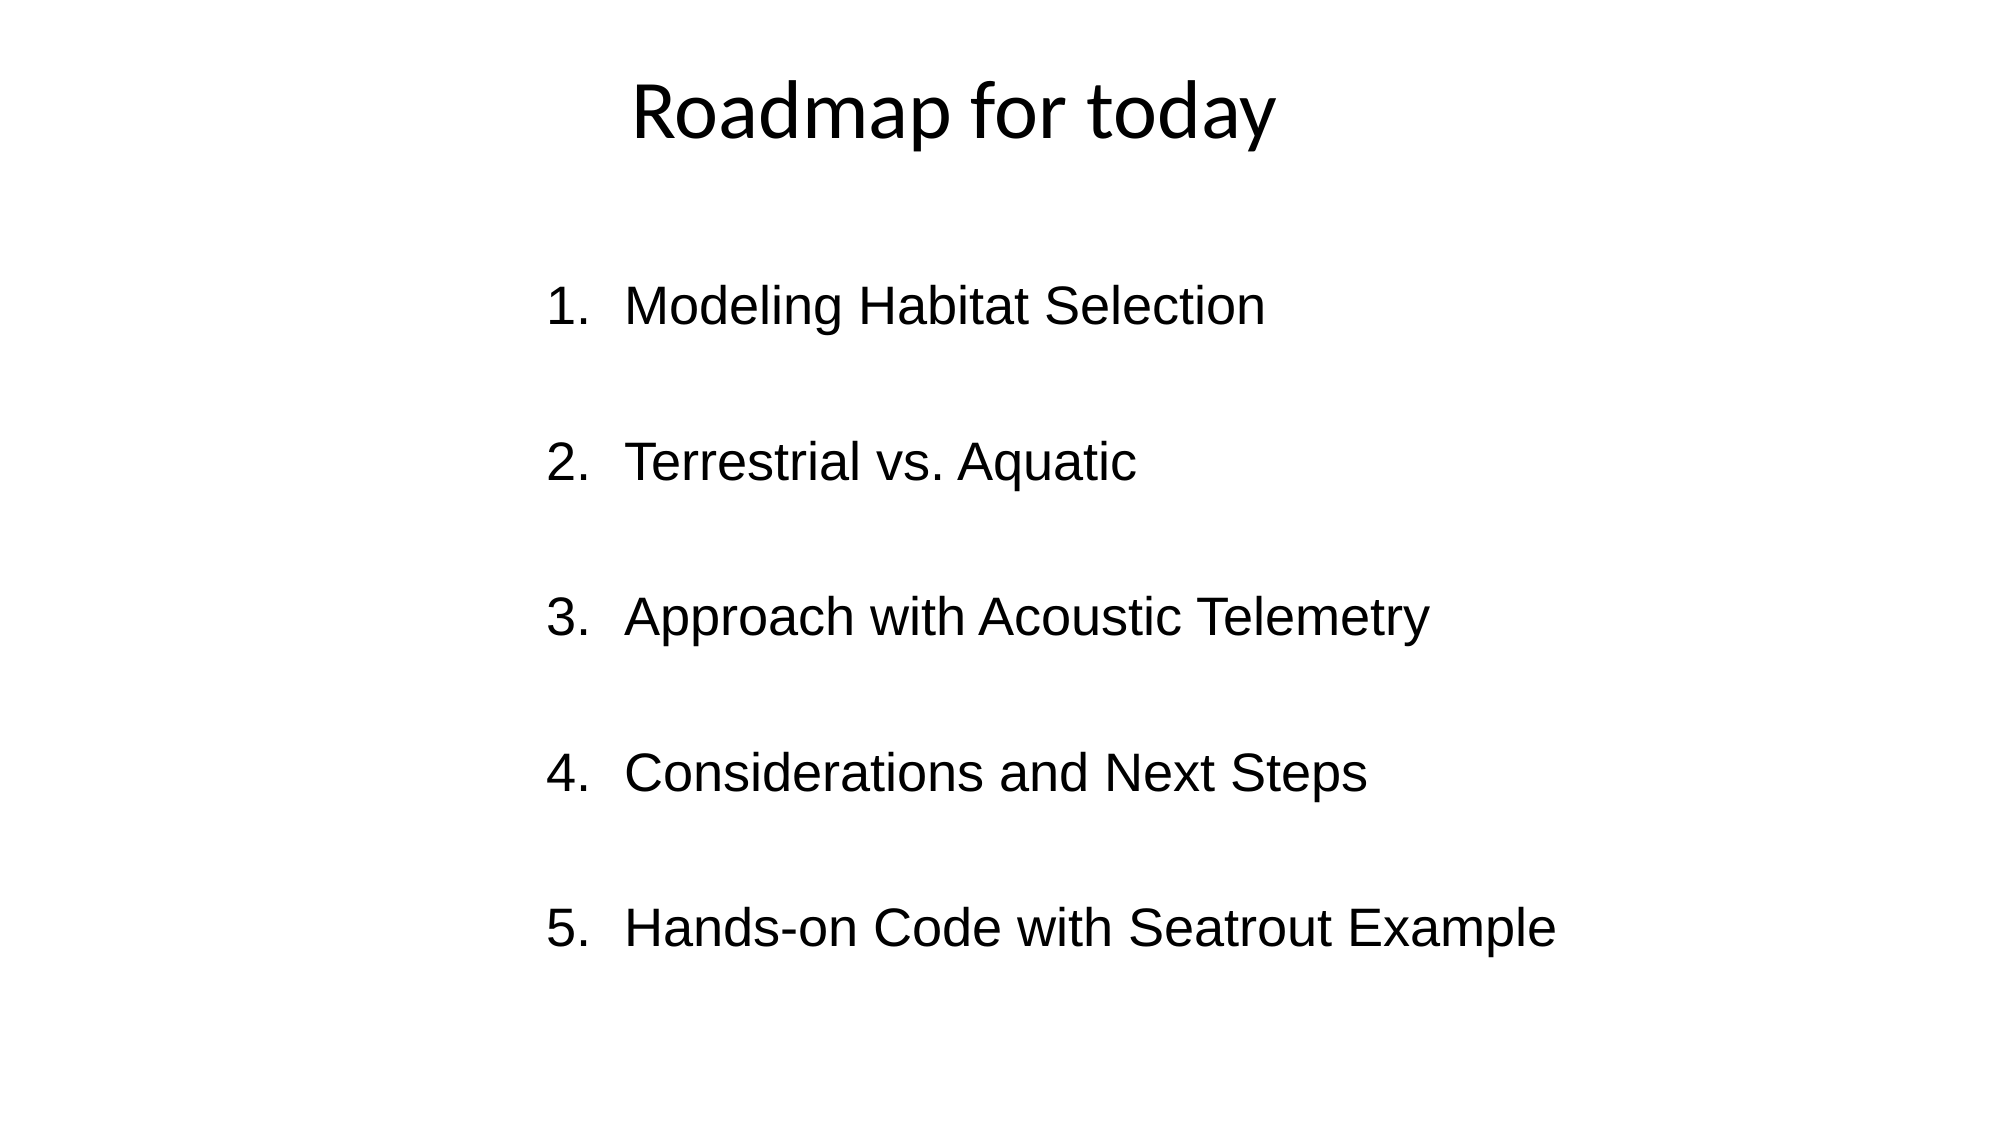

# Roadmap for today
Modeling Habitat Selection

Terrestrial vs. Aquatic

Approach with Acoustic Telemetry

Considerations and Next Steps

Hands-on Code with Seatrout Example